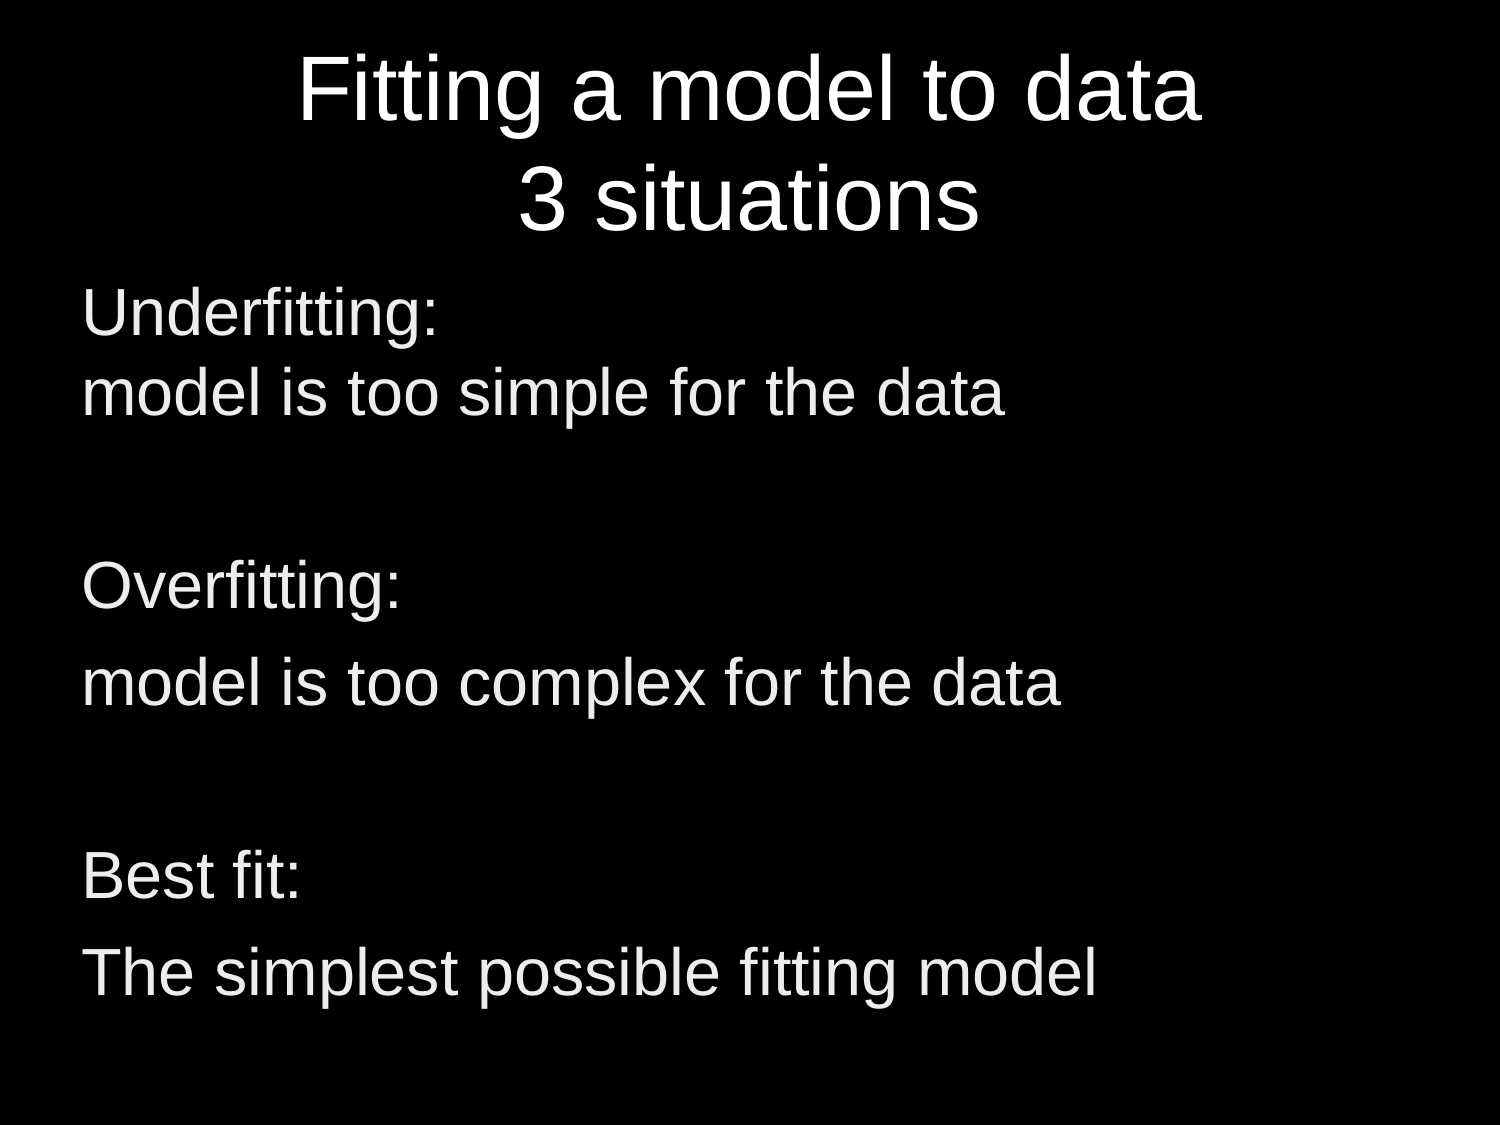

# Fitting a model to data
3 situations
Underfitting:
model is too simple for the data

Overfitting:
model is too complex for the data

Best fit:
The simplest possible fitting model
38